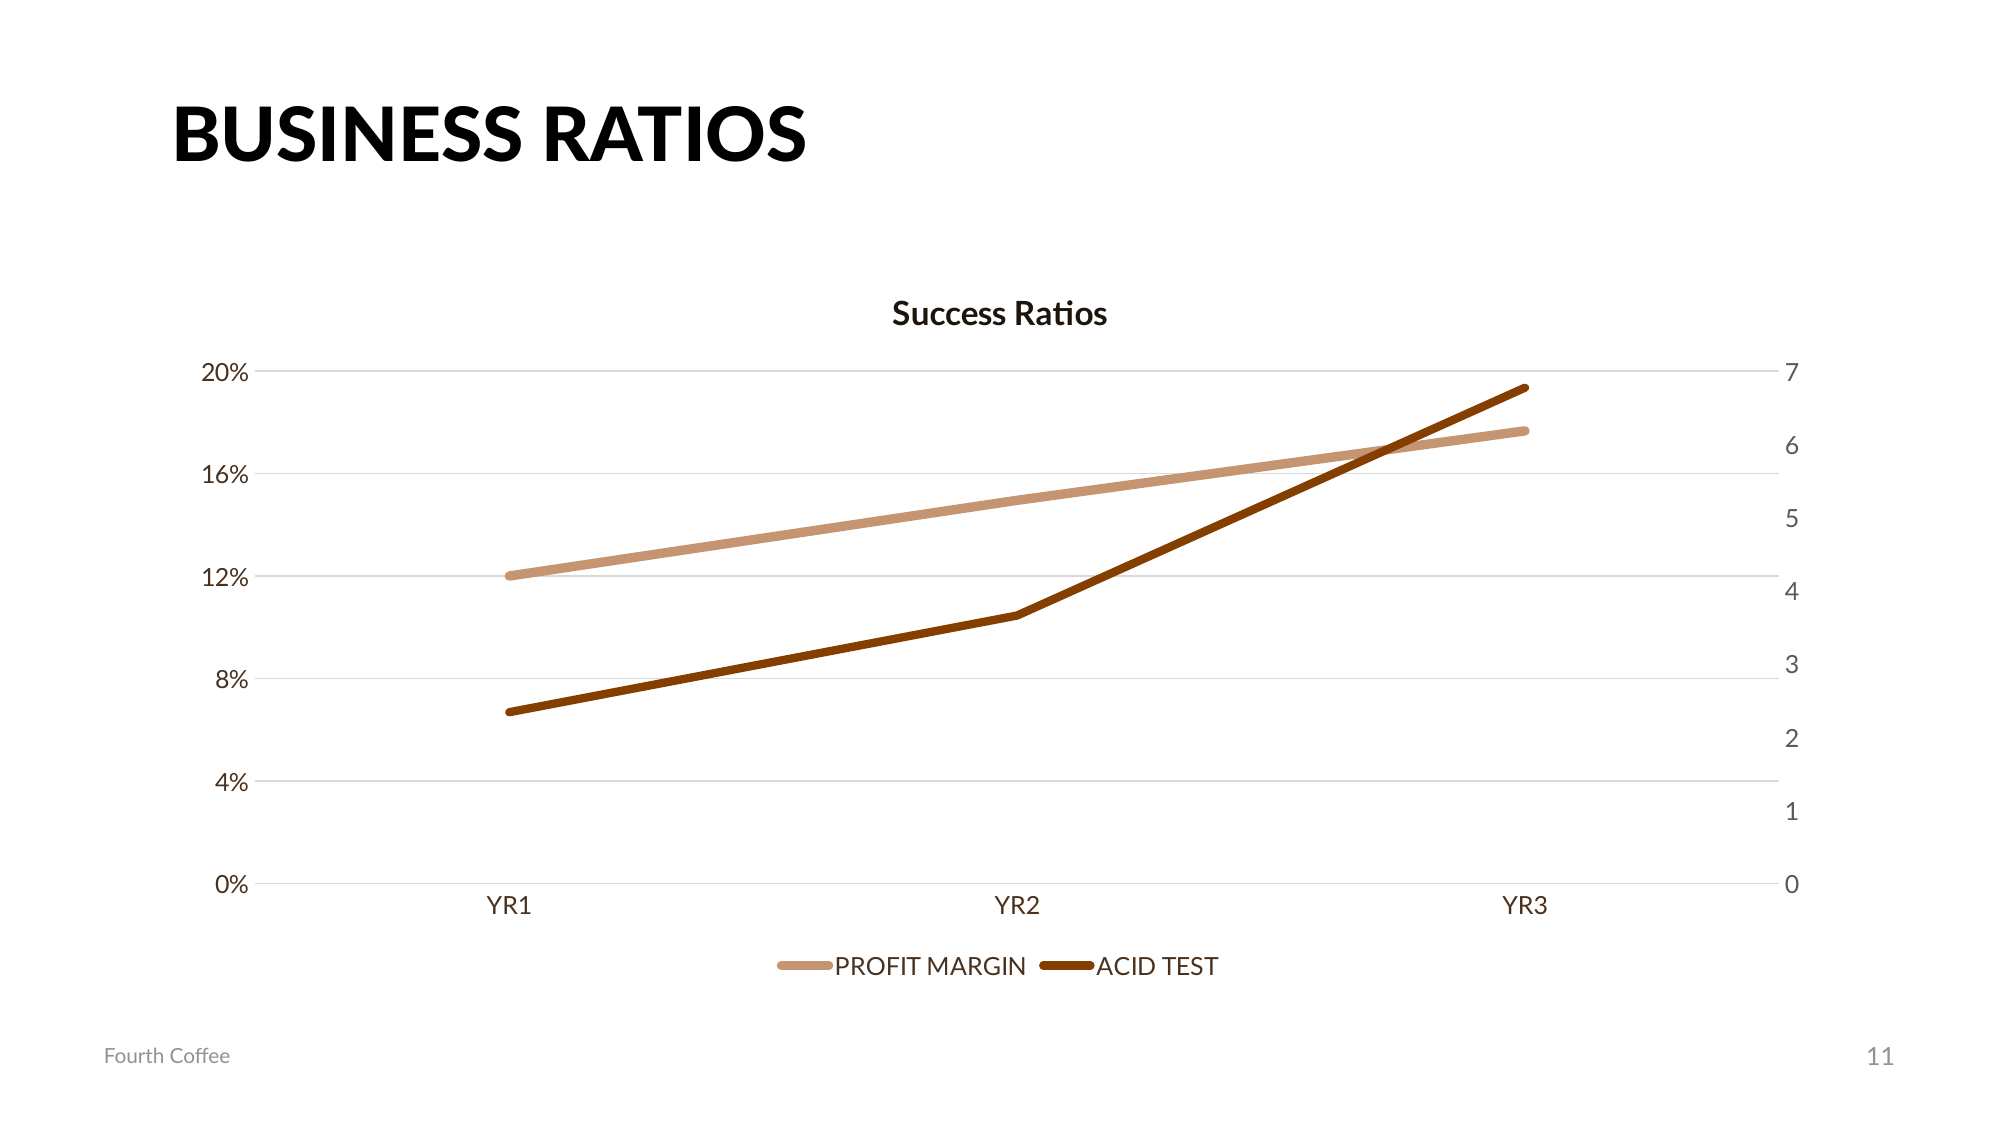

# Business Ratios

### Chart: Success Ratios

| Category | PROFIT MARGIN | ACID TEST |
|---|---|---|
| YR1 | 0.12 | 2.34 |
| YR2 | 0.1495 | 3.66 |
| YR3 | 0.1766 | 6.77 |
11
Fourth Coffee